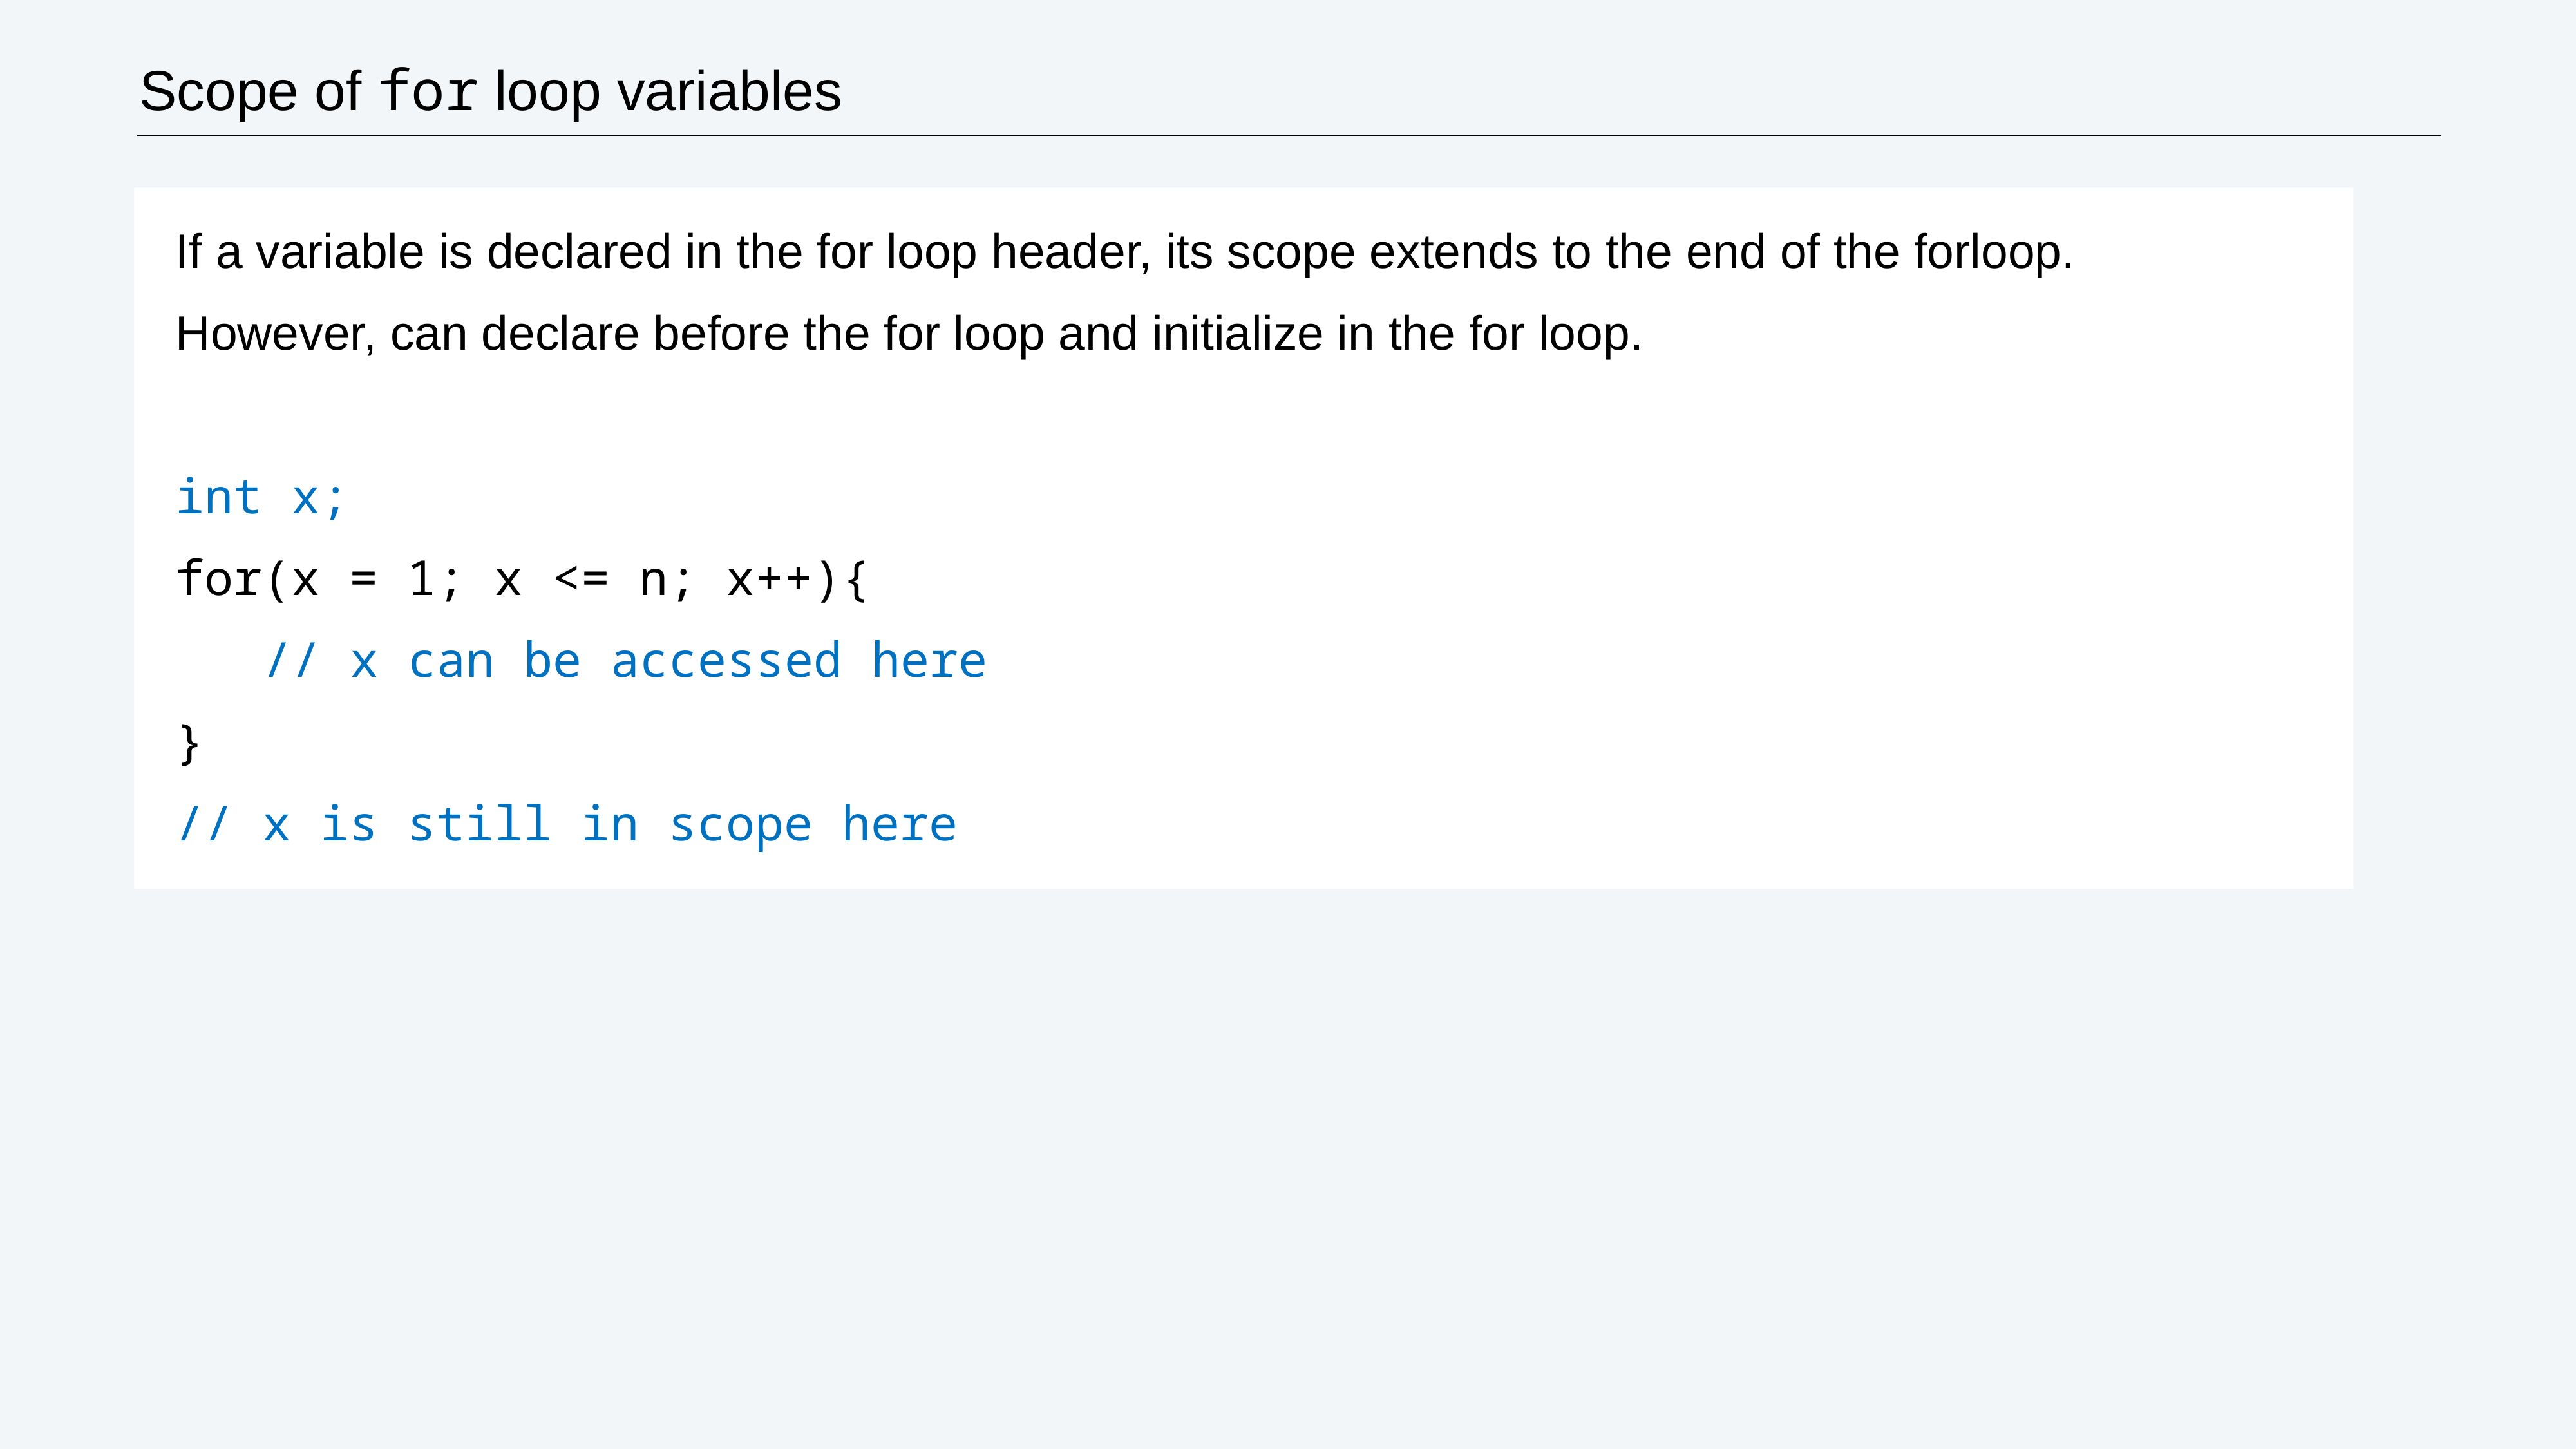

# Scope of for loop variables
If a variable is declared in the for loop header, its scope extends to the end of the forloop.
However, can declare before the for loop and initialize in the for loop.

int x;
for(x = 1; x <= n; x++){
	// x can be accessed here
}
// x is still in scope here